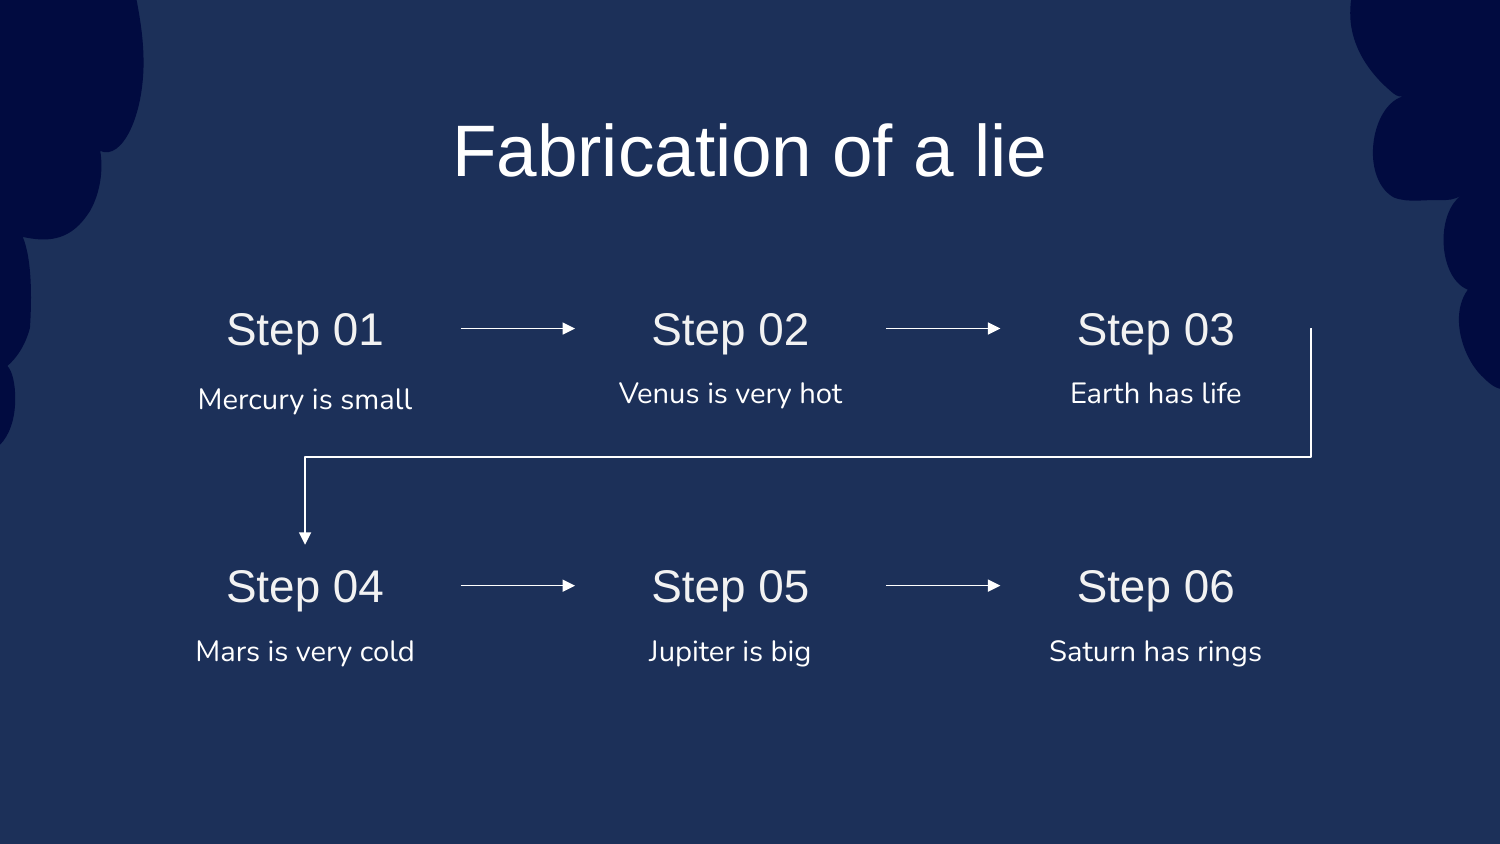

# Fabrication of a lie
Step 01
Step 02
Step 03
Mercury is small
Venus is very hot
Earth has life
Step 04
Step 05
Step 06
Mars is very cold
Jupiter is big
Saturn has rings